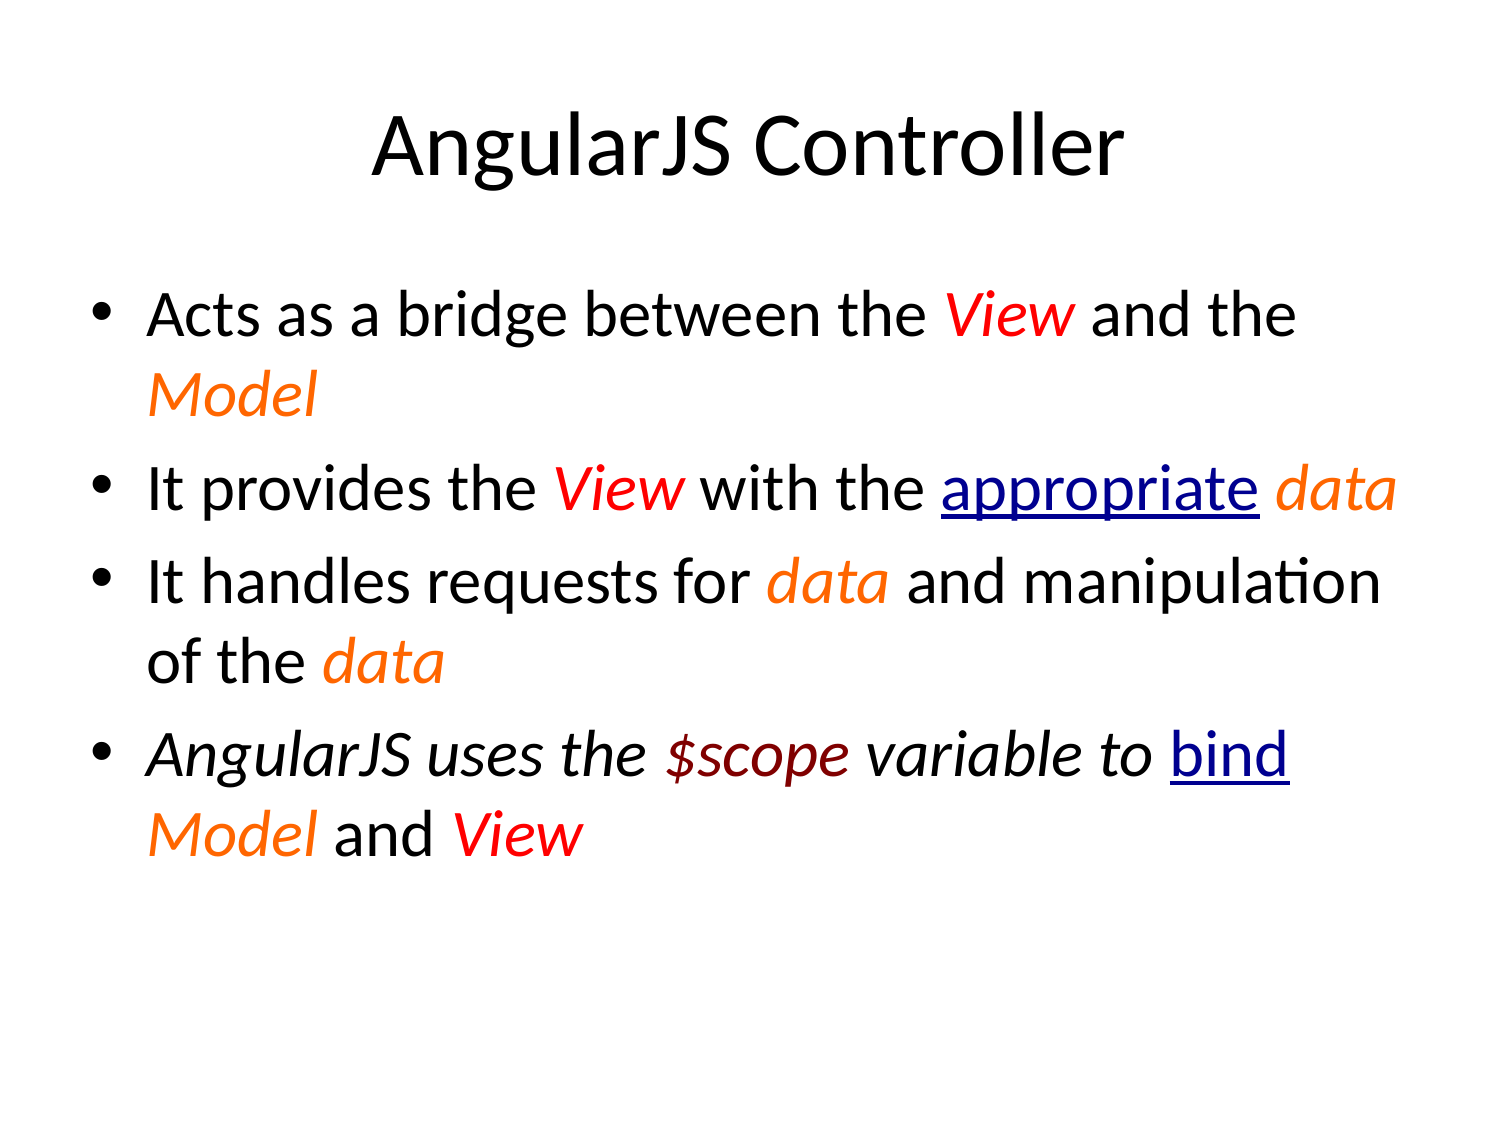

# AngularJS Controller
Acts as a bridge between the View and the Model
It provides the View with the appropriate data
It handles requests for data and manipulation of the data
AngularJS uses the $scope variable to bind Model and View